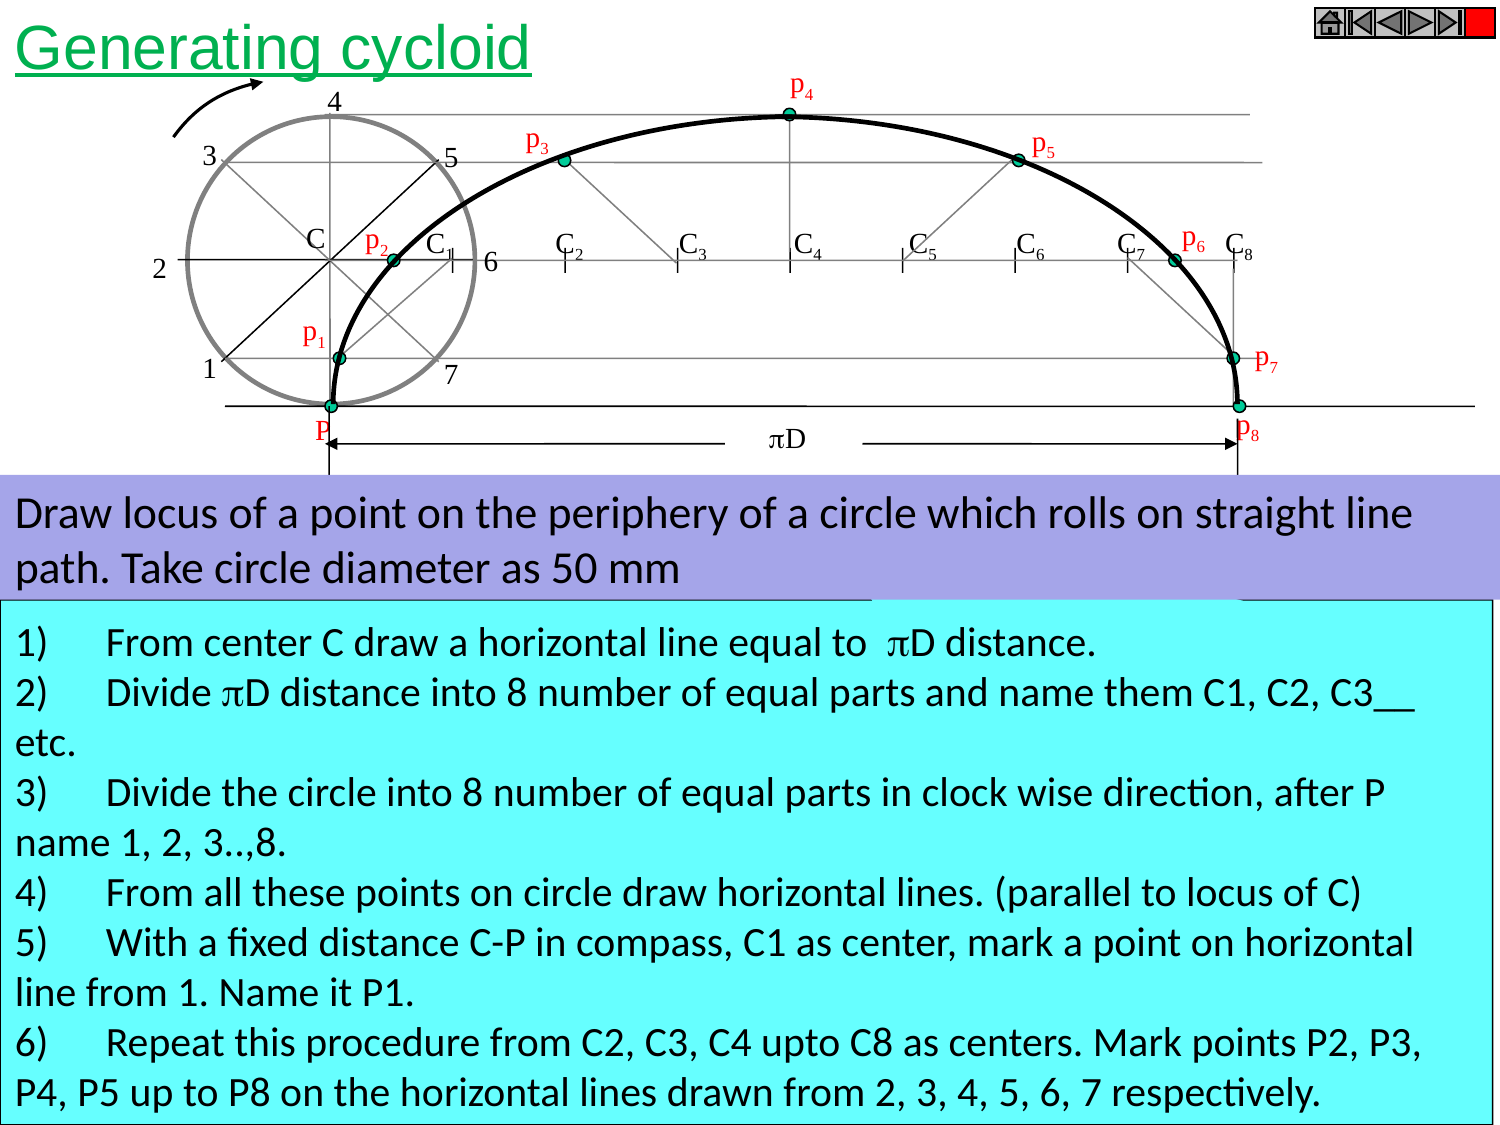

Generating cycloid

p4
4
3
5
6
2
1
7
C

p3

p5

p6
p2
C1              C2              C3            C4            C5           C6          C7           C8

p1
p7

p8

P

πD

Draw locus of a point on the periphery of a circle which rolls on straight line path. Take circle diameter as 50 mm

1)      From center C draw a horizontal line equal to  πD distance.
2)      Divide πD distance into 8 number of equal parts and name them C1, C2, C3__ etc.
3)      Divide the circle into 8 number of equal parts in clock wise direction, after P name 1, 2, 3..,8.
4)      From all these points on circle draw horizontal lines. (parallel to locus of C)
5)      With a fixed distance C-P in compass, C1 as center, mark a point on horizontal line from 1. Name it P1.
6)      Repeat this procedure from C2, C3, C4 upto C8 as centers. Mark points P2, P3, P4, P5 up to P8 on the horizontal lines drawn from 2, 3, 4, 5, 6, 7 respectively.
7)      Join all these points by curve. It is Cycloid.